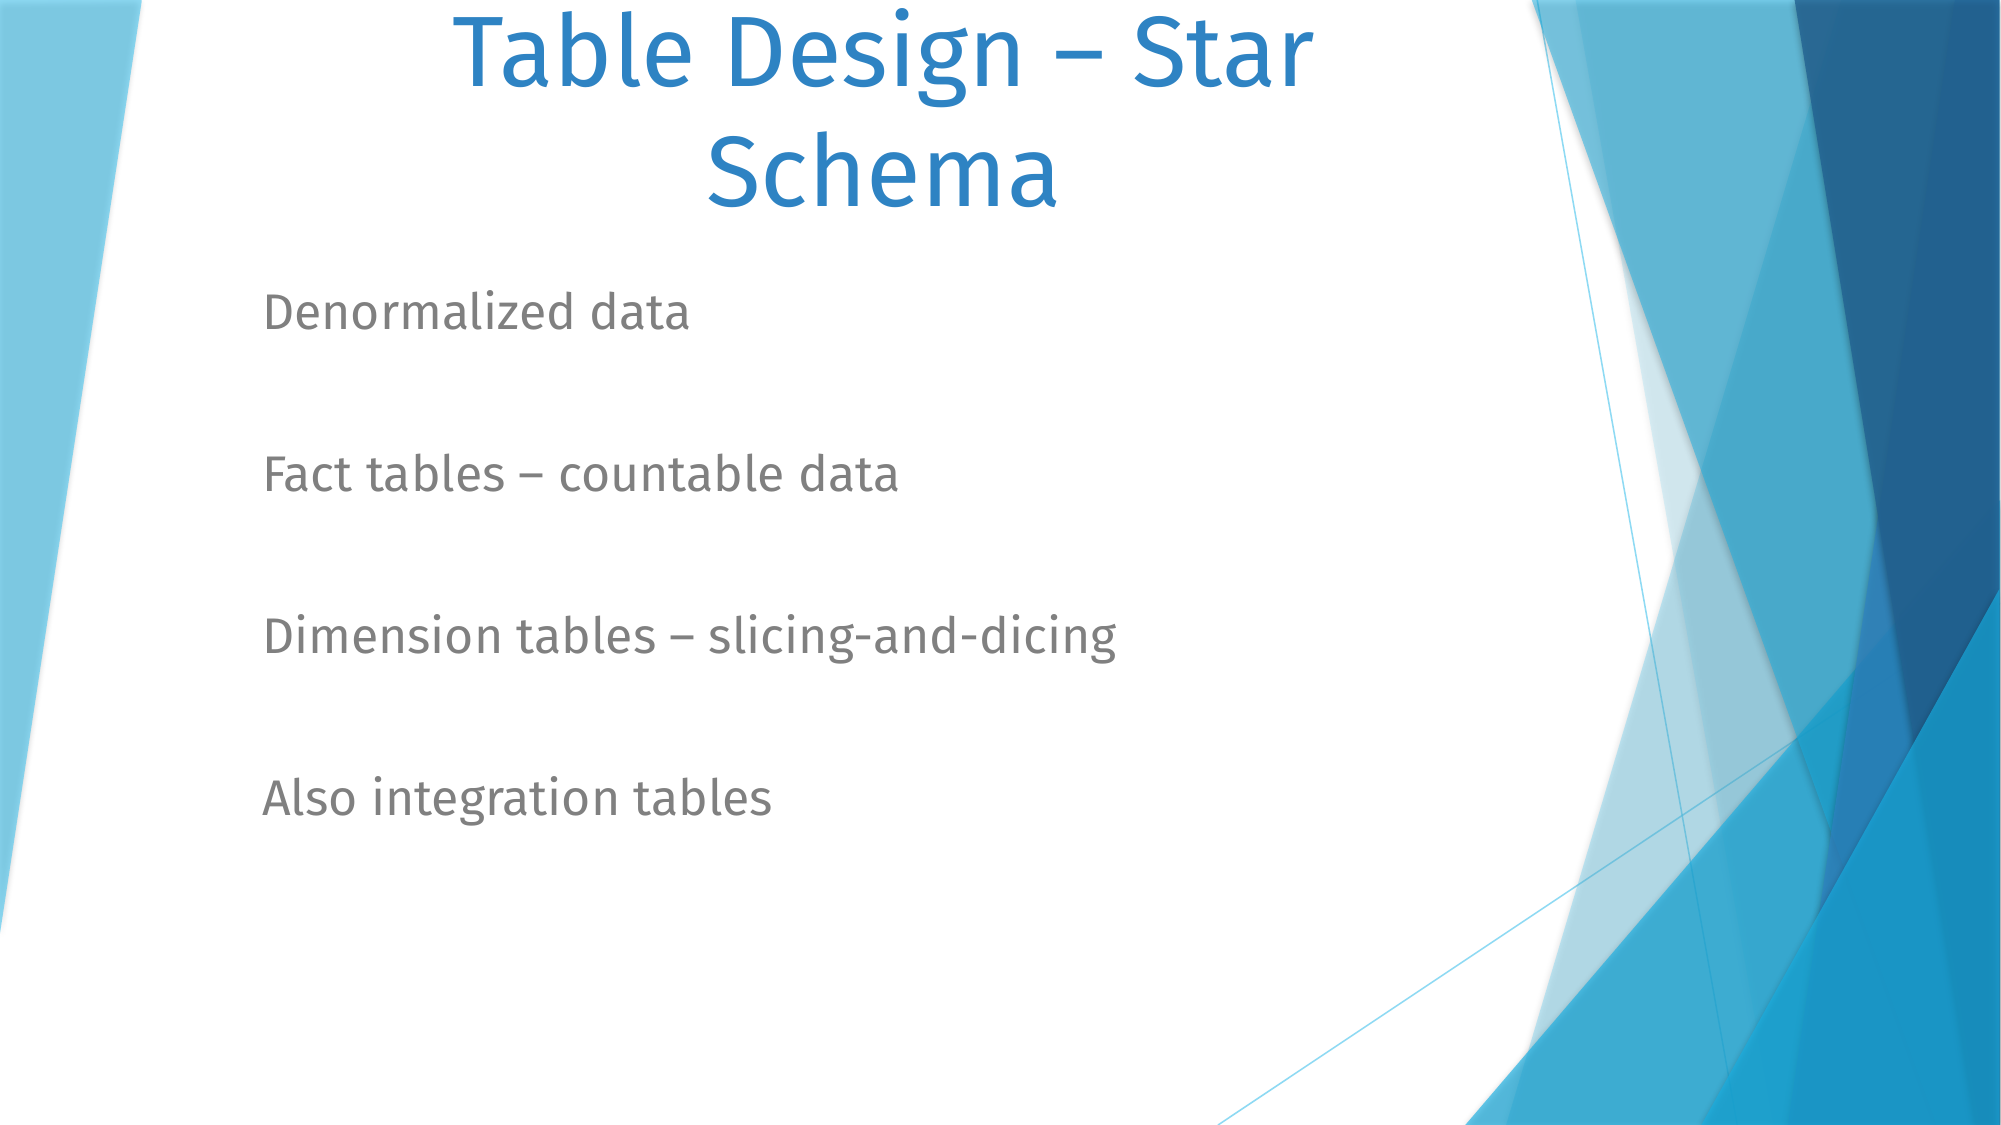

# Table Design – Star Schema
Denormalized data

Fact tables – countable data

Dimension tables – slicing-and-dicing

Also integration tables